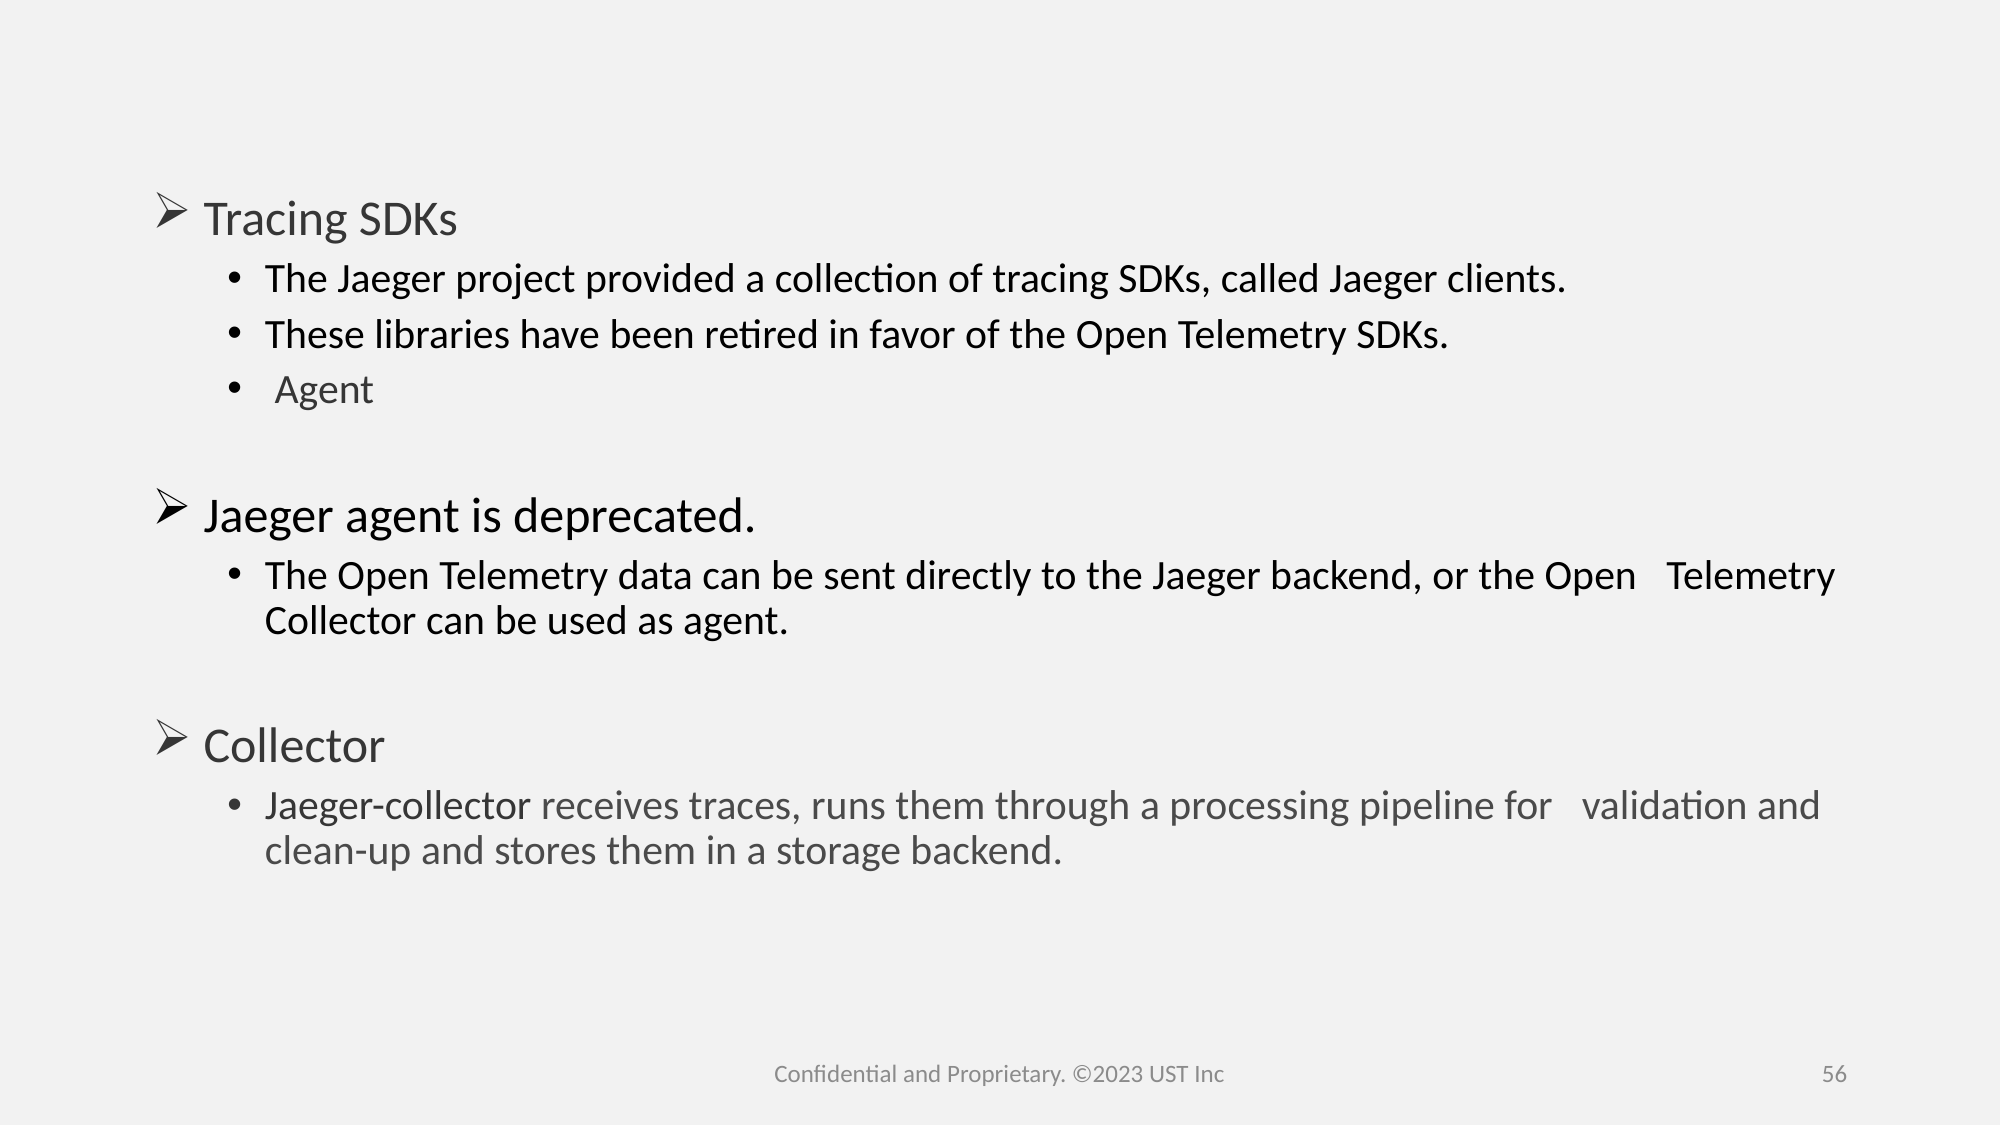

Tracing SDKs
The Jaeger project provided a collection of tracing SDKs, called Jaeger clients.
These libraries have been retired in favor of the Open Telemetry SDKs.
 Agent

 Jaeger agent is deprecated.
The Open Telemetry data can be sent directly to the Jaeger backend, or the Open   Telemetry Collector can be used as agent.

 Collector
Jaeger-collector receives traces, runs them through a processing pipeline for   validation and clean-up and stores them in a storage backend.

Confidential and Proprietary. ©2023 UST Inc
56